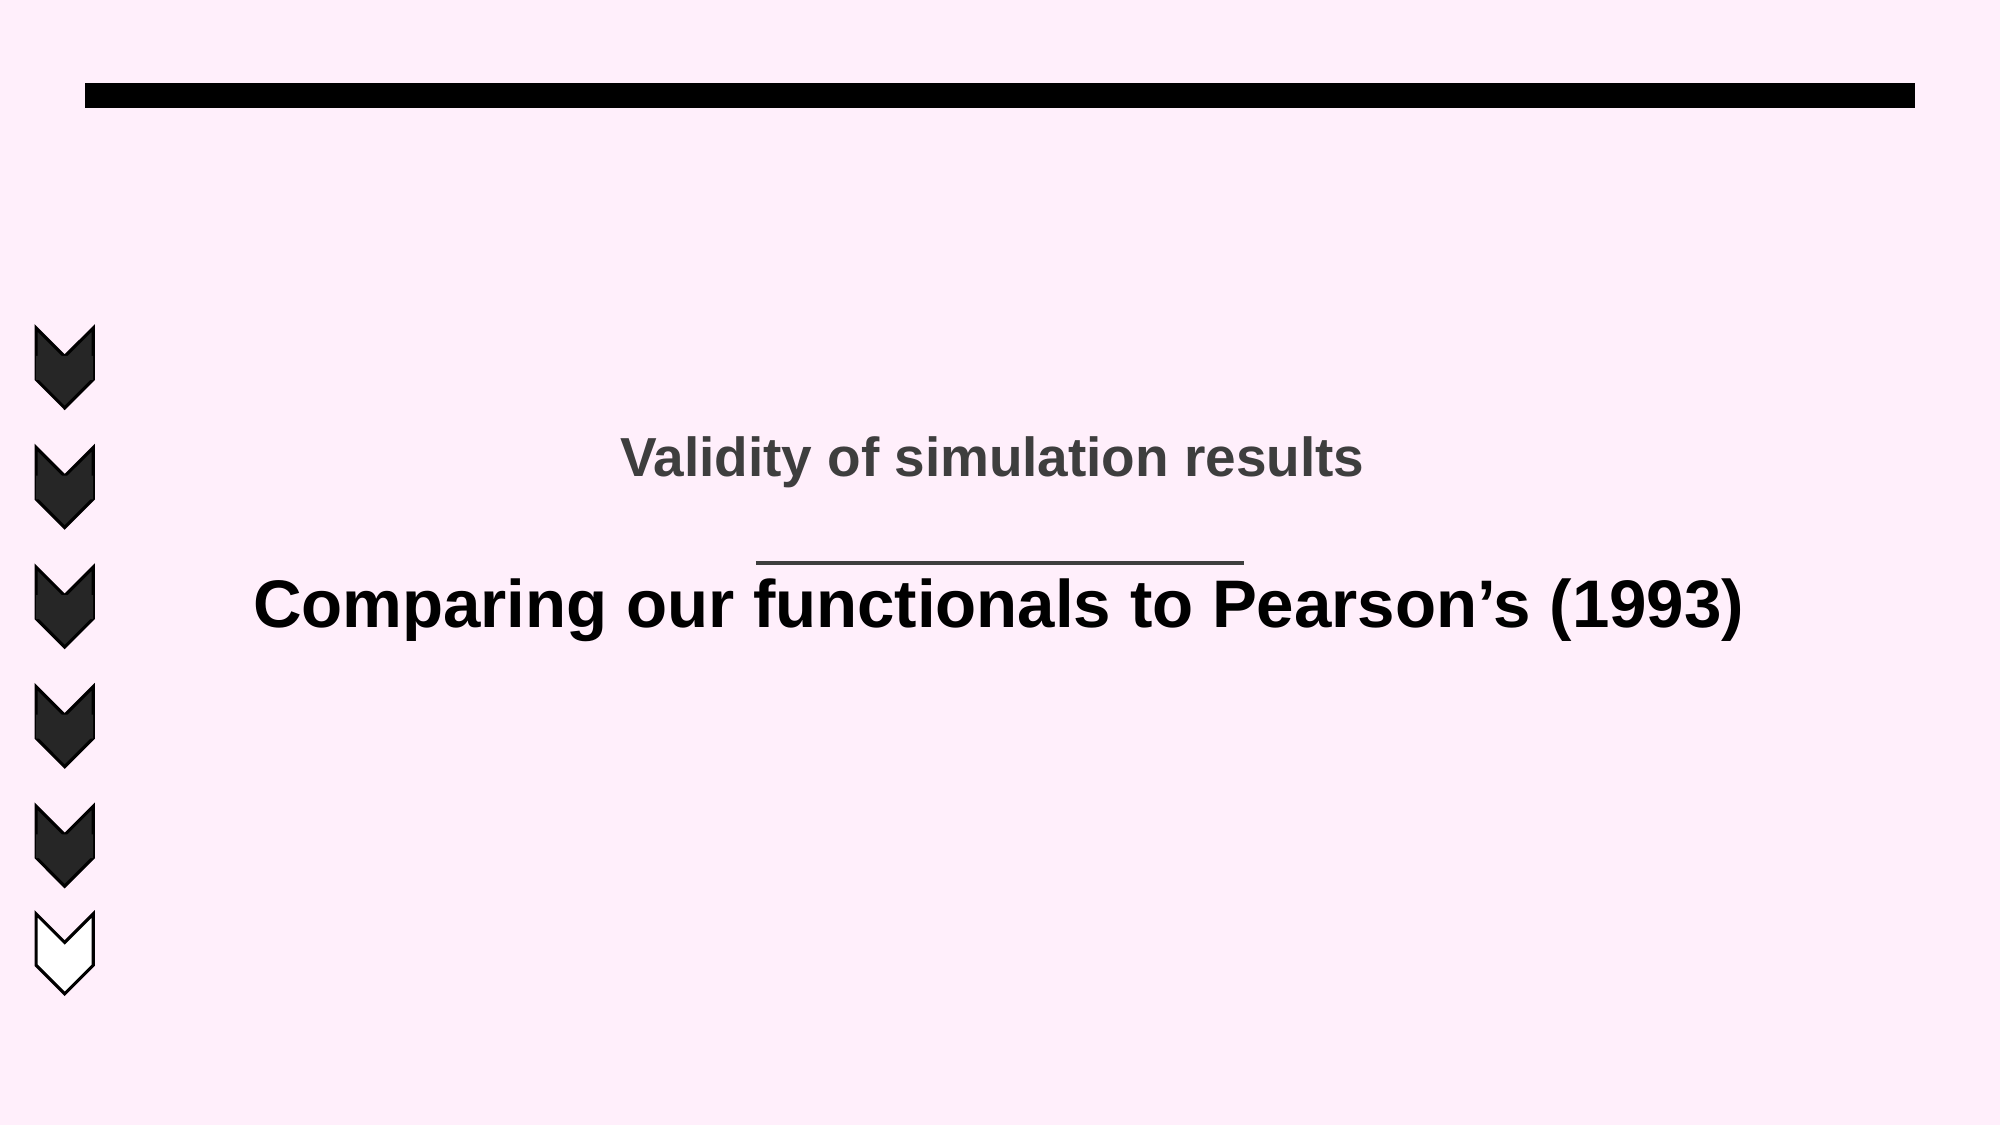

# Validity of simulation results Comparing our functionals to Pearson’s (1993)